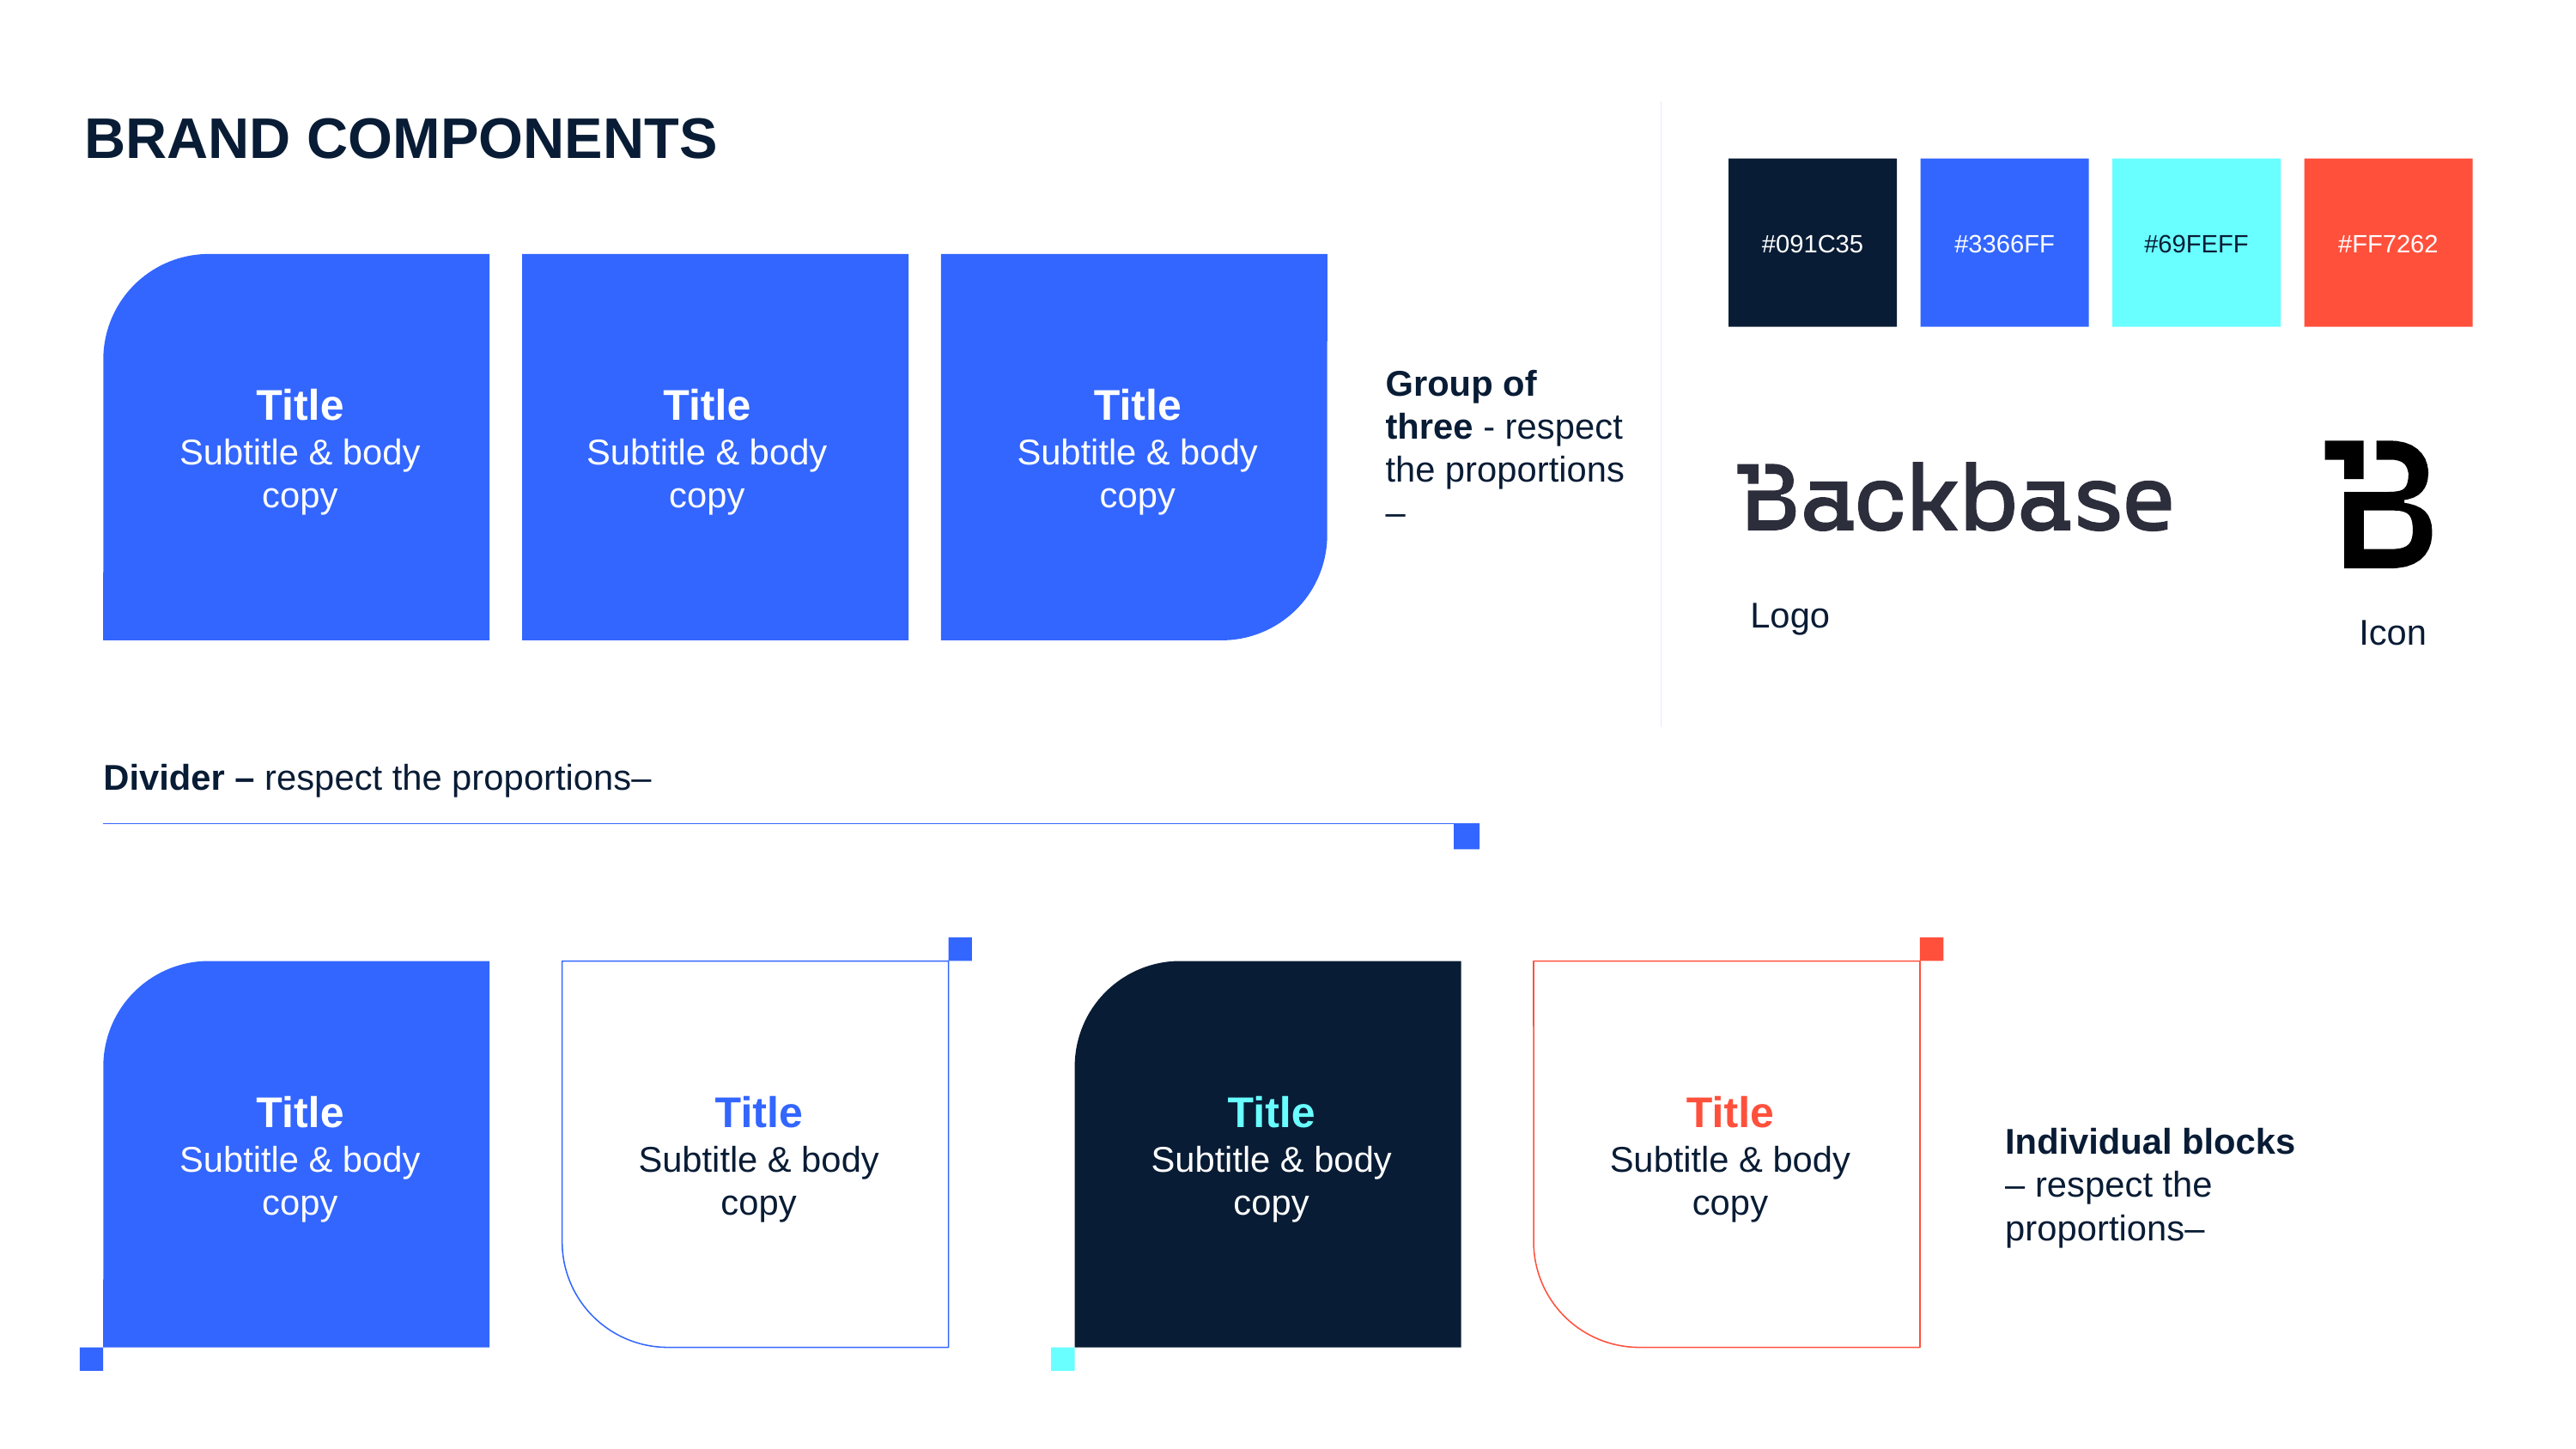

BRAND COMPONENTS
#69FEFF
#FF7262
#091C35
#3366FF

Group of three - respect the proportions –
Title
Subtitle & body copy
Title
Subtitle & body copy
Title
Subtitle & body copy

Logo
Icon
Divider – respect the proportions–

Title
Subtitle & body copy

Title
Subtitle & body copy

Title
Subtitle & body copy

Title
Subtitle & body copy

Individual blocks
– respect the proportions–